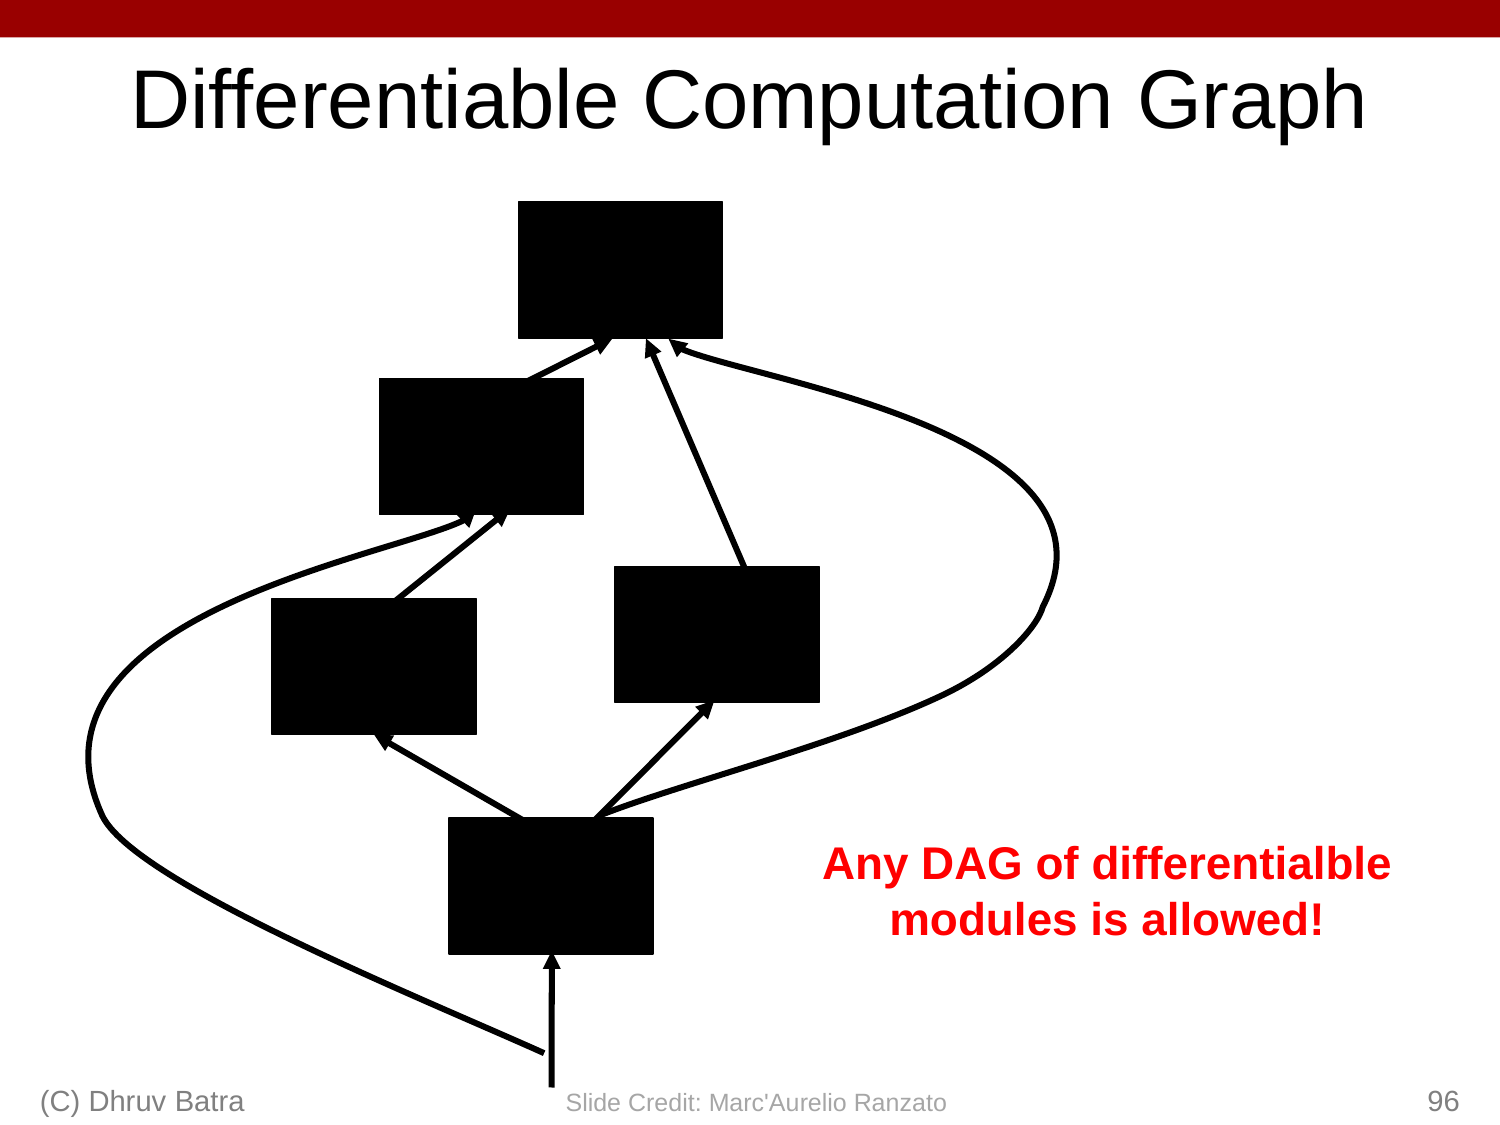

Differentiable Computation Graph

Any DAG of differentialble modules is allowed!

(C) Dhruv Batra
96
Slide Credit: Marc'Aurelio Ranzato